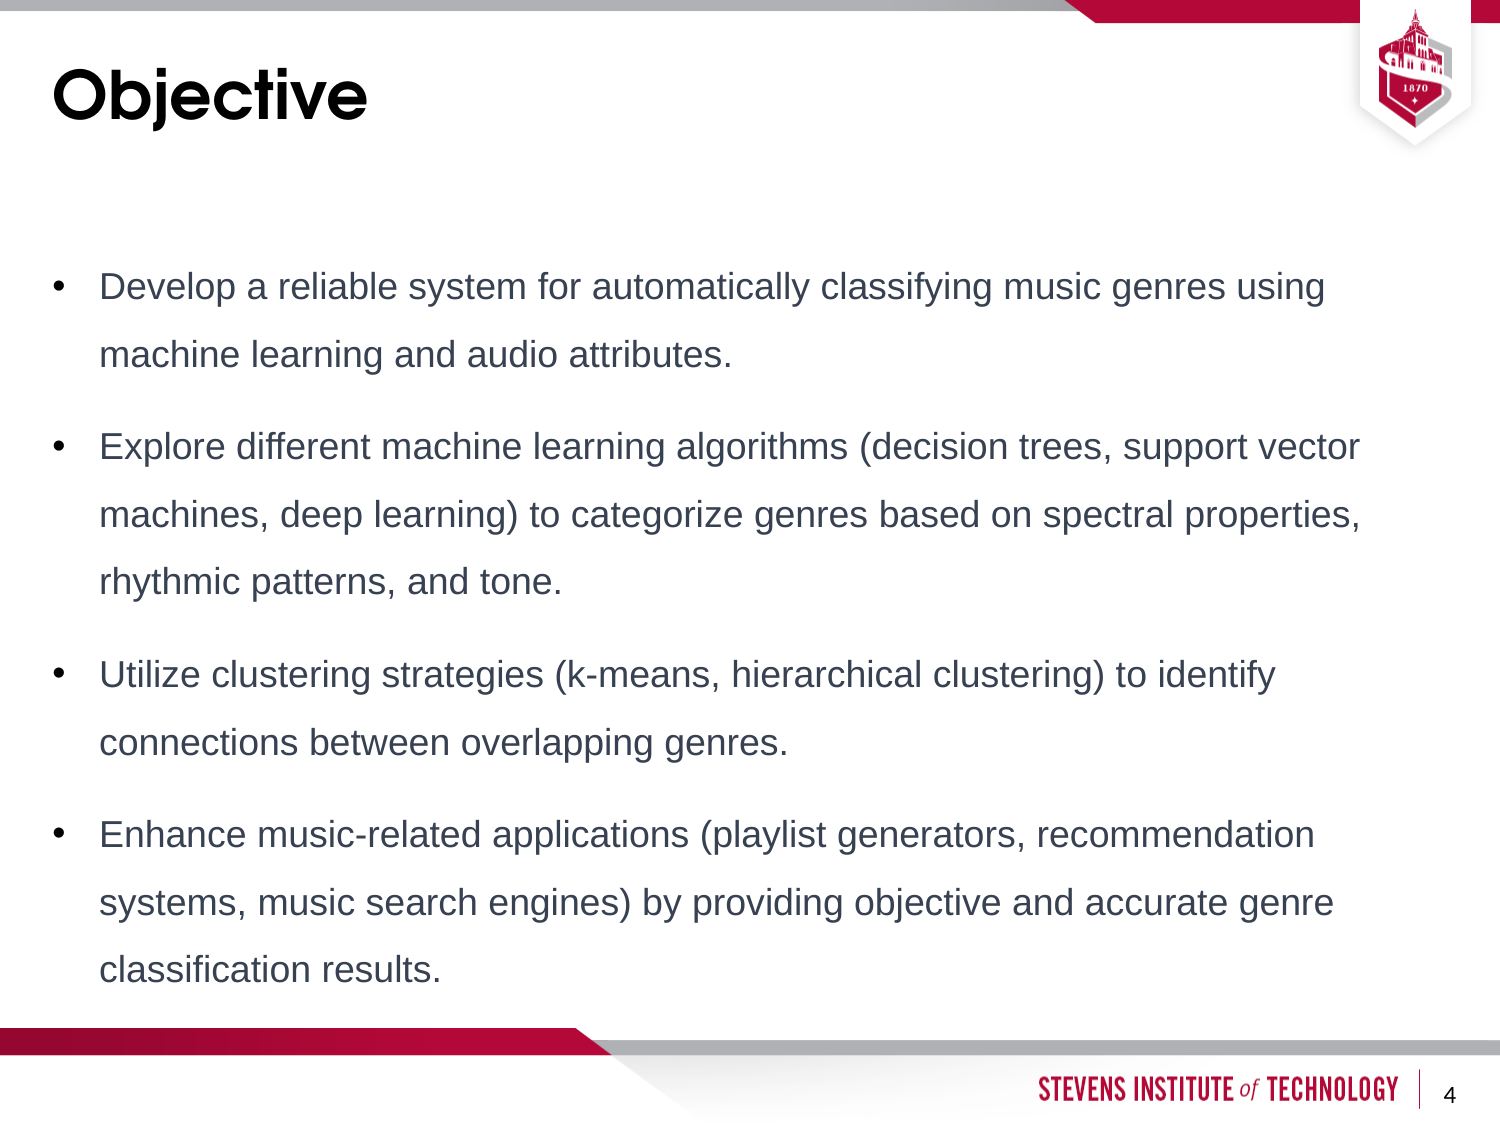

# Objective
Develop a reliable system for automatically classifying music genres using machine learning and audio attributes.
Explore different machine learning algorithms (decision trees, support vector machines, deep learning) to categorize genres based on spectral properties, rhythmic patterns, and tone.
Utilize clustering strategies (k-means, hierarchical clustering) to identify connections between overlapping genres.
Enhance music-related applications (playlist generators, recommendation systems, music search engines) by providing objective and accurate genre classification results.

4